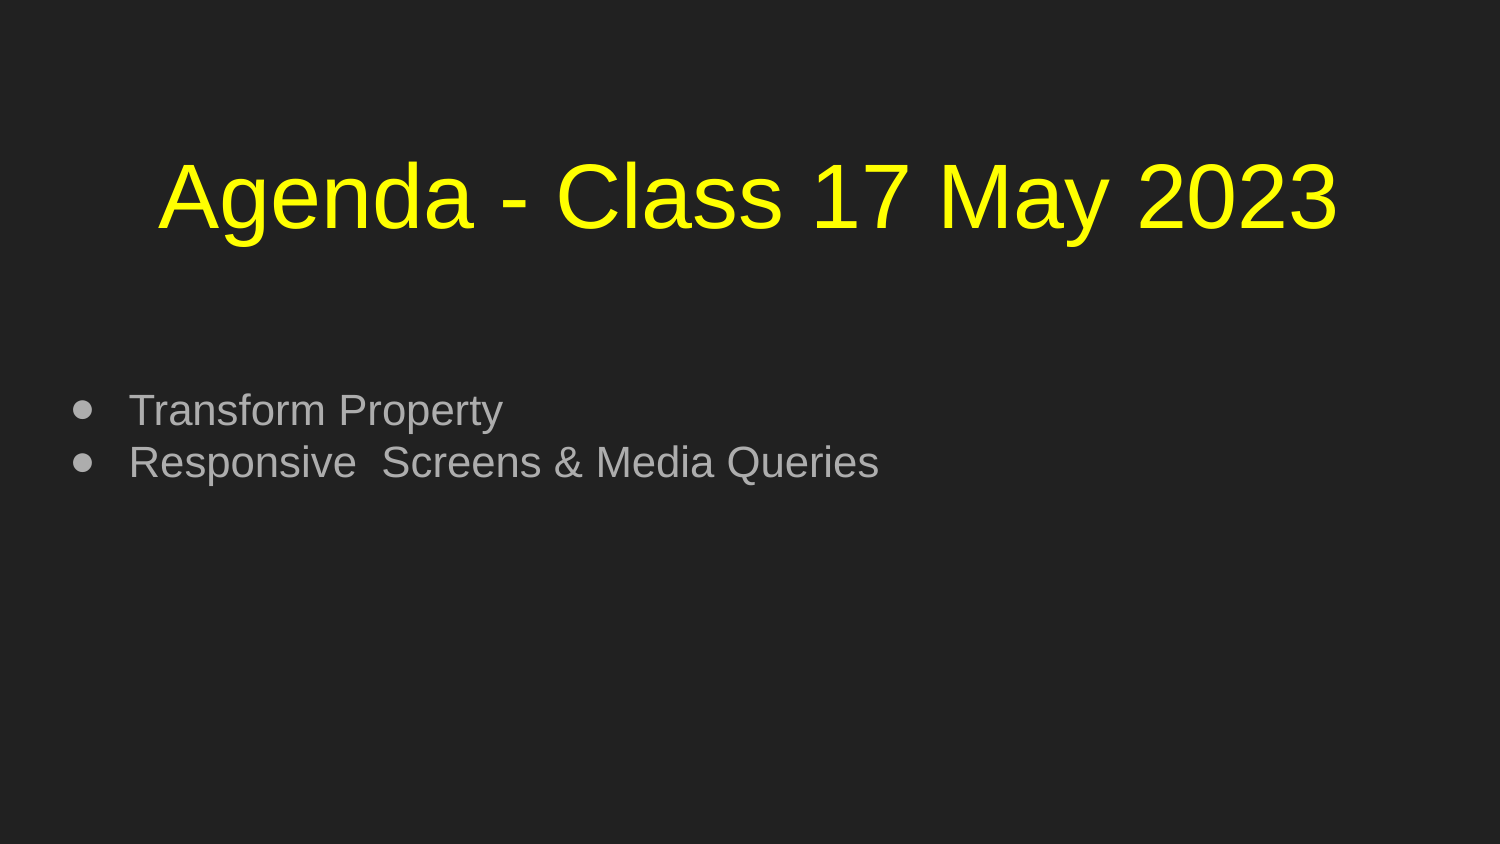

# Agenda - Class 17 May 2023

Transform Property
Responsive  Screens & Media Queries